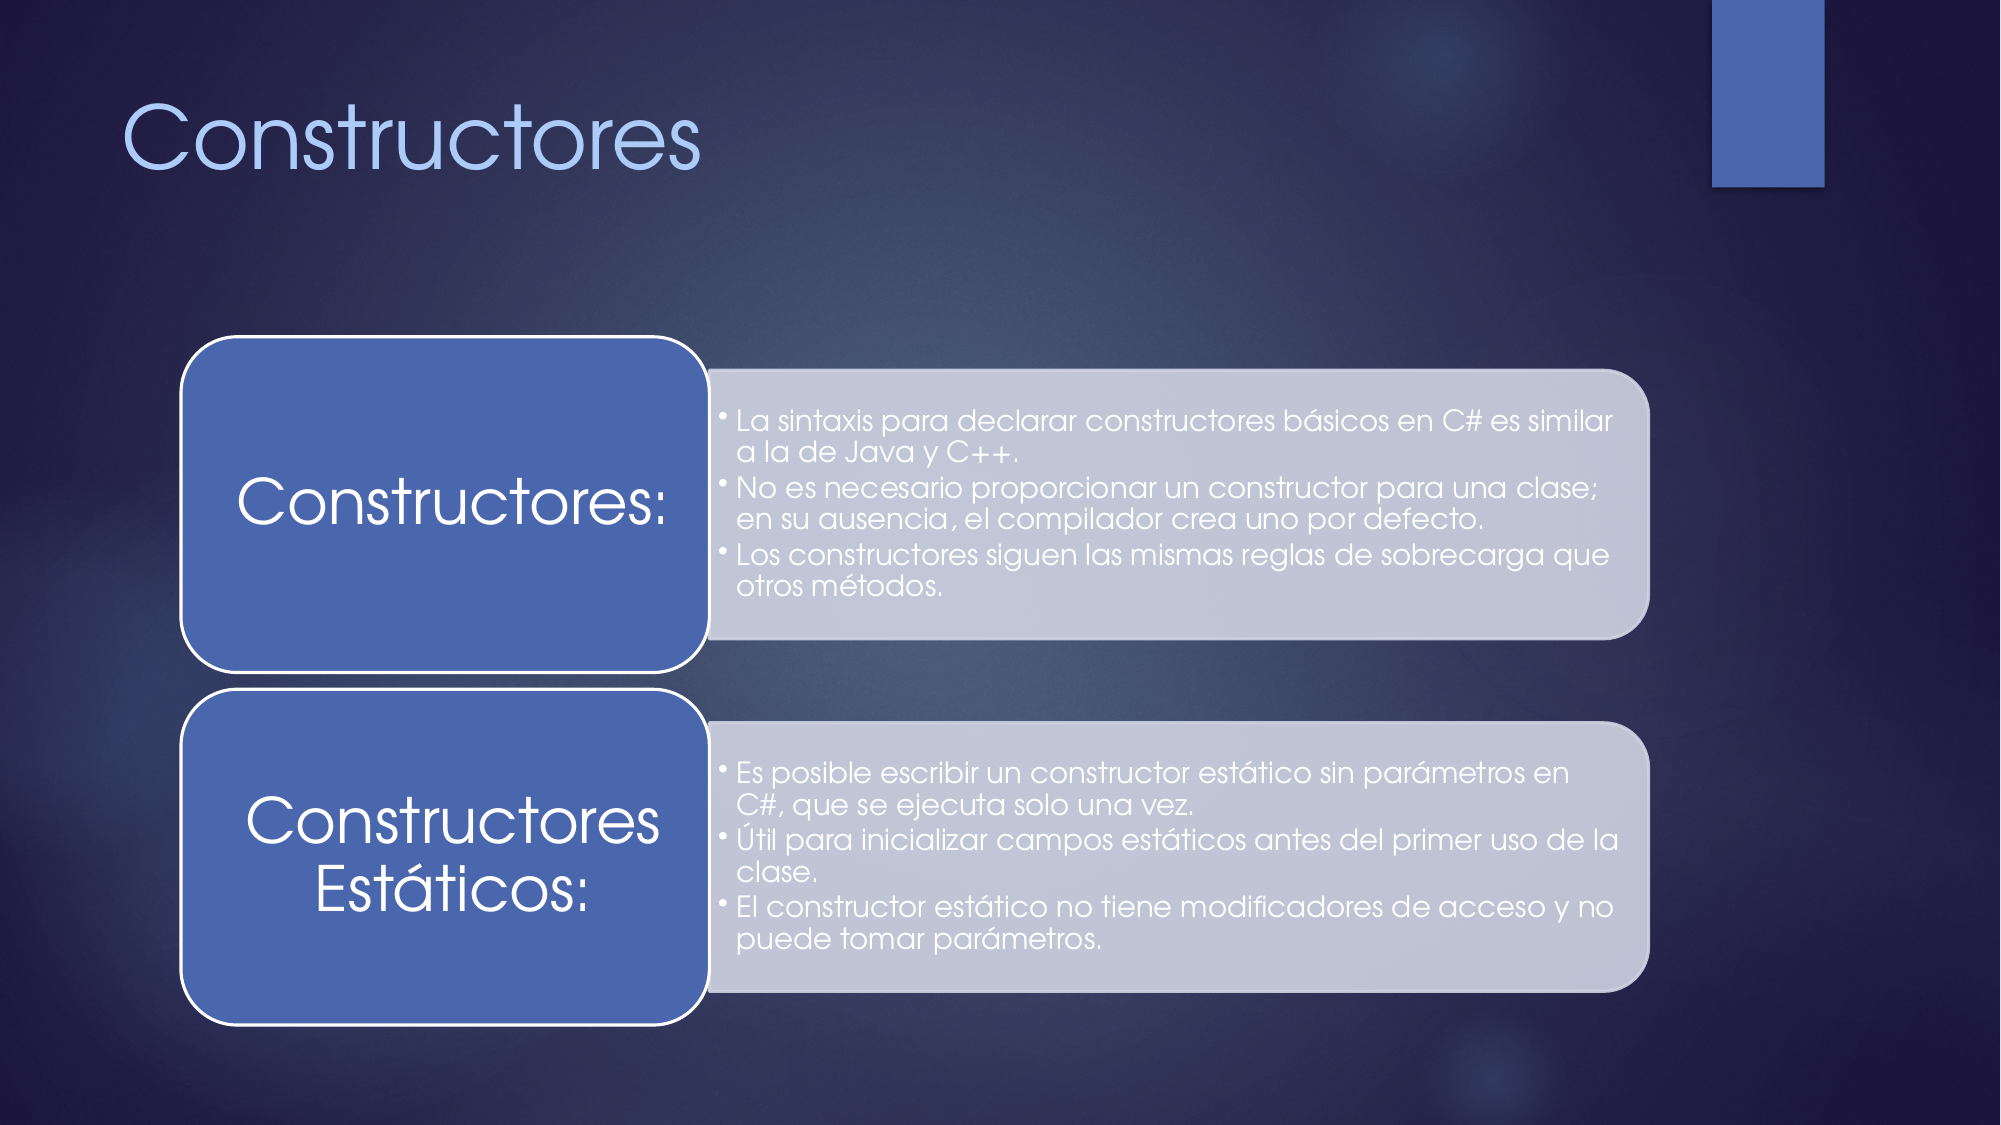

# Constructores
La sintaxis para declarar constructores básicos en C# es similar a la de Java y C++.
No es necesario proporcionar un constructor para una clase; en su ausencia, el compilador crea uno por defecto.
Los constructores siguen las mismas reglas de sobrecarga que otros métodos.
Constructores:
Es posible escribir un constructor estático sin parámetros en C#, que se ejecuta solo una vez.
Útil para inicializar campos estáticos antes del primer uso de la clase.
El constructor estático no tiene modificadores de acceso y no puede tomar parámetros.
Constructores Estáticos: